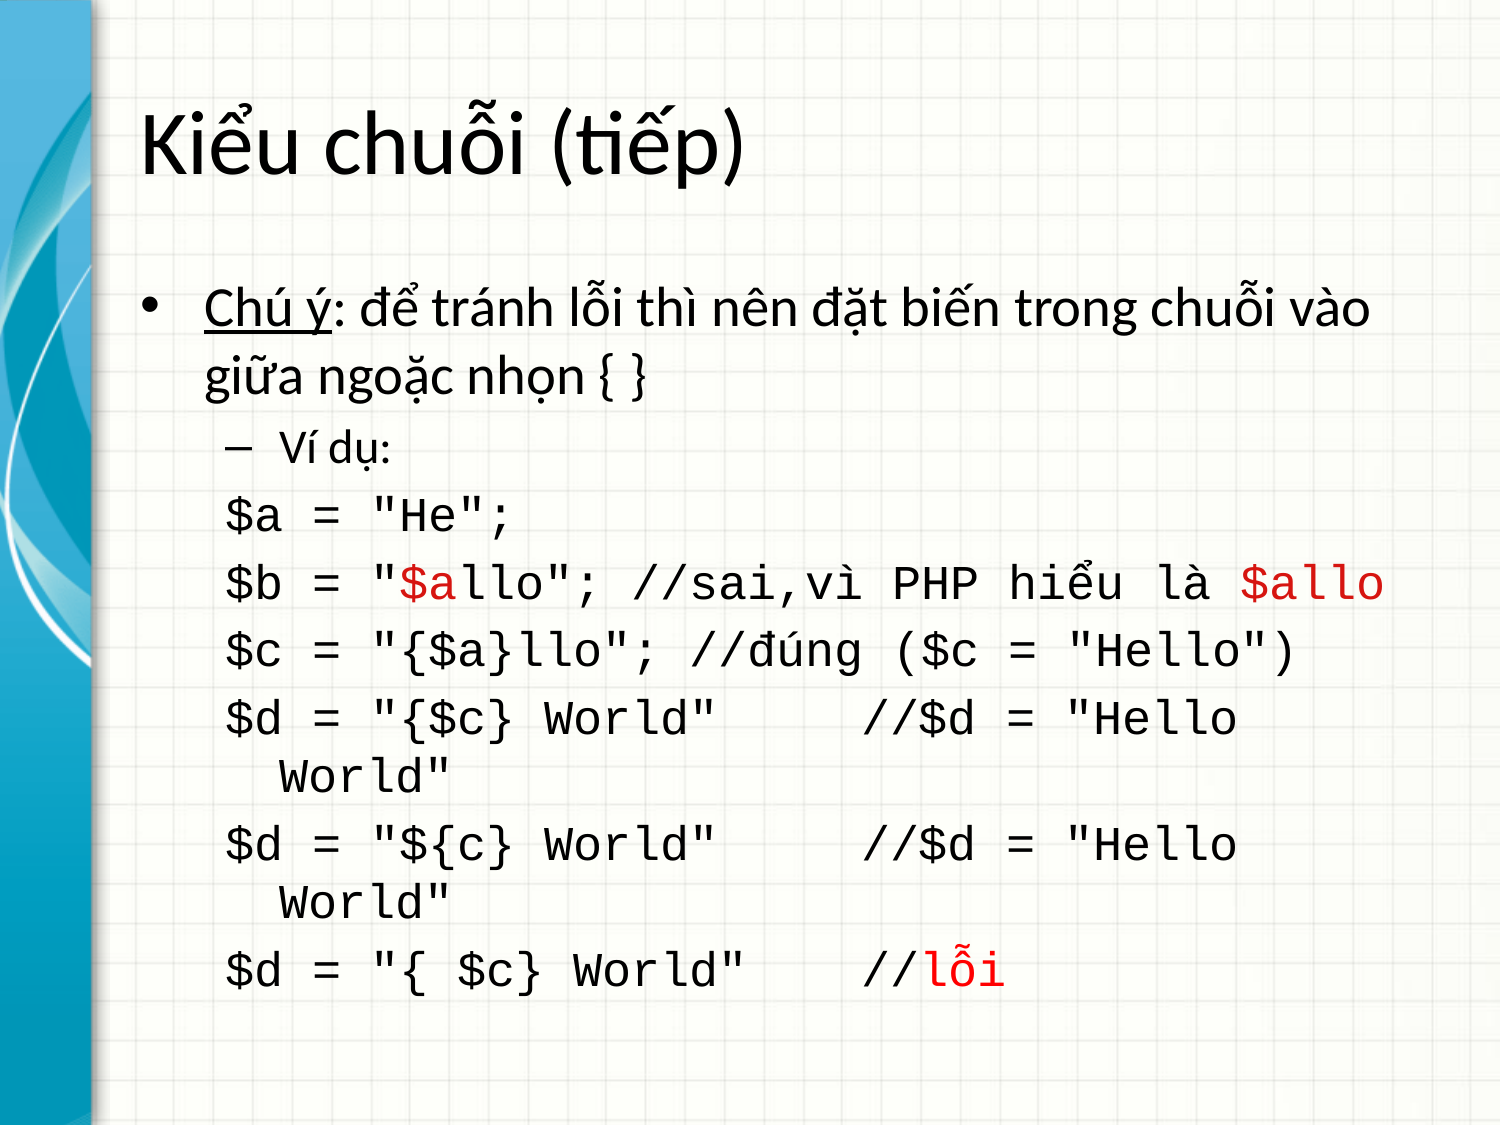

# Kiểu chuỗi (tiếp)
Chú ý: để tránh lỗi thì nên đặt biến trong chuỗi vào giữa ngoặc nhọn { }
Ví dụ:
$a = "He";
$b = "$allo"; //sai,vì PHP hiểu là $allo
$c = "{$a}llo"; //đúng ($c = "Hello")
$d = "{$c} World"	//$d = "Hello World"
$d = "${c} World"	//$d = "Hello World"
$d = "{ $c} World"	//lỗi